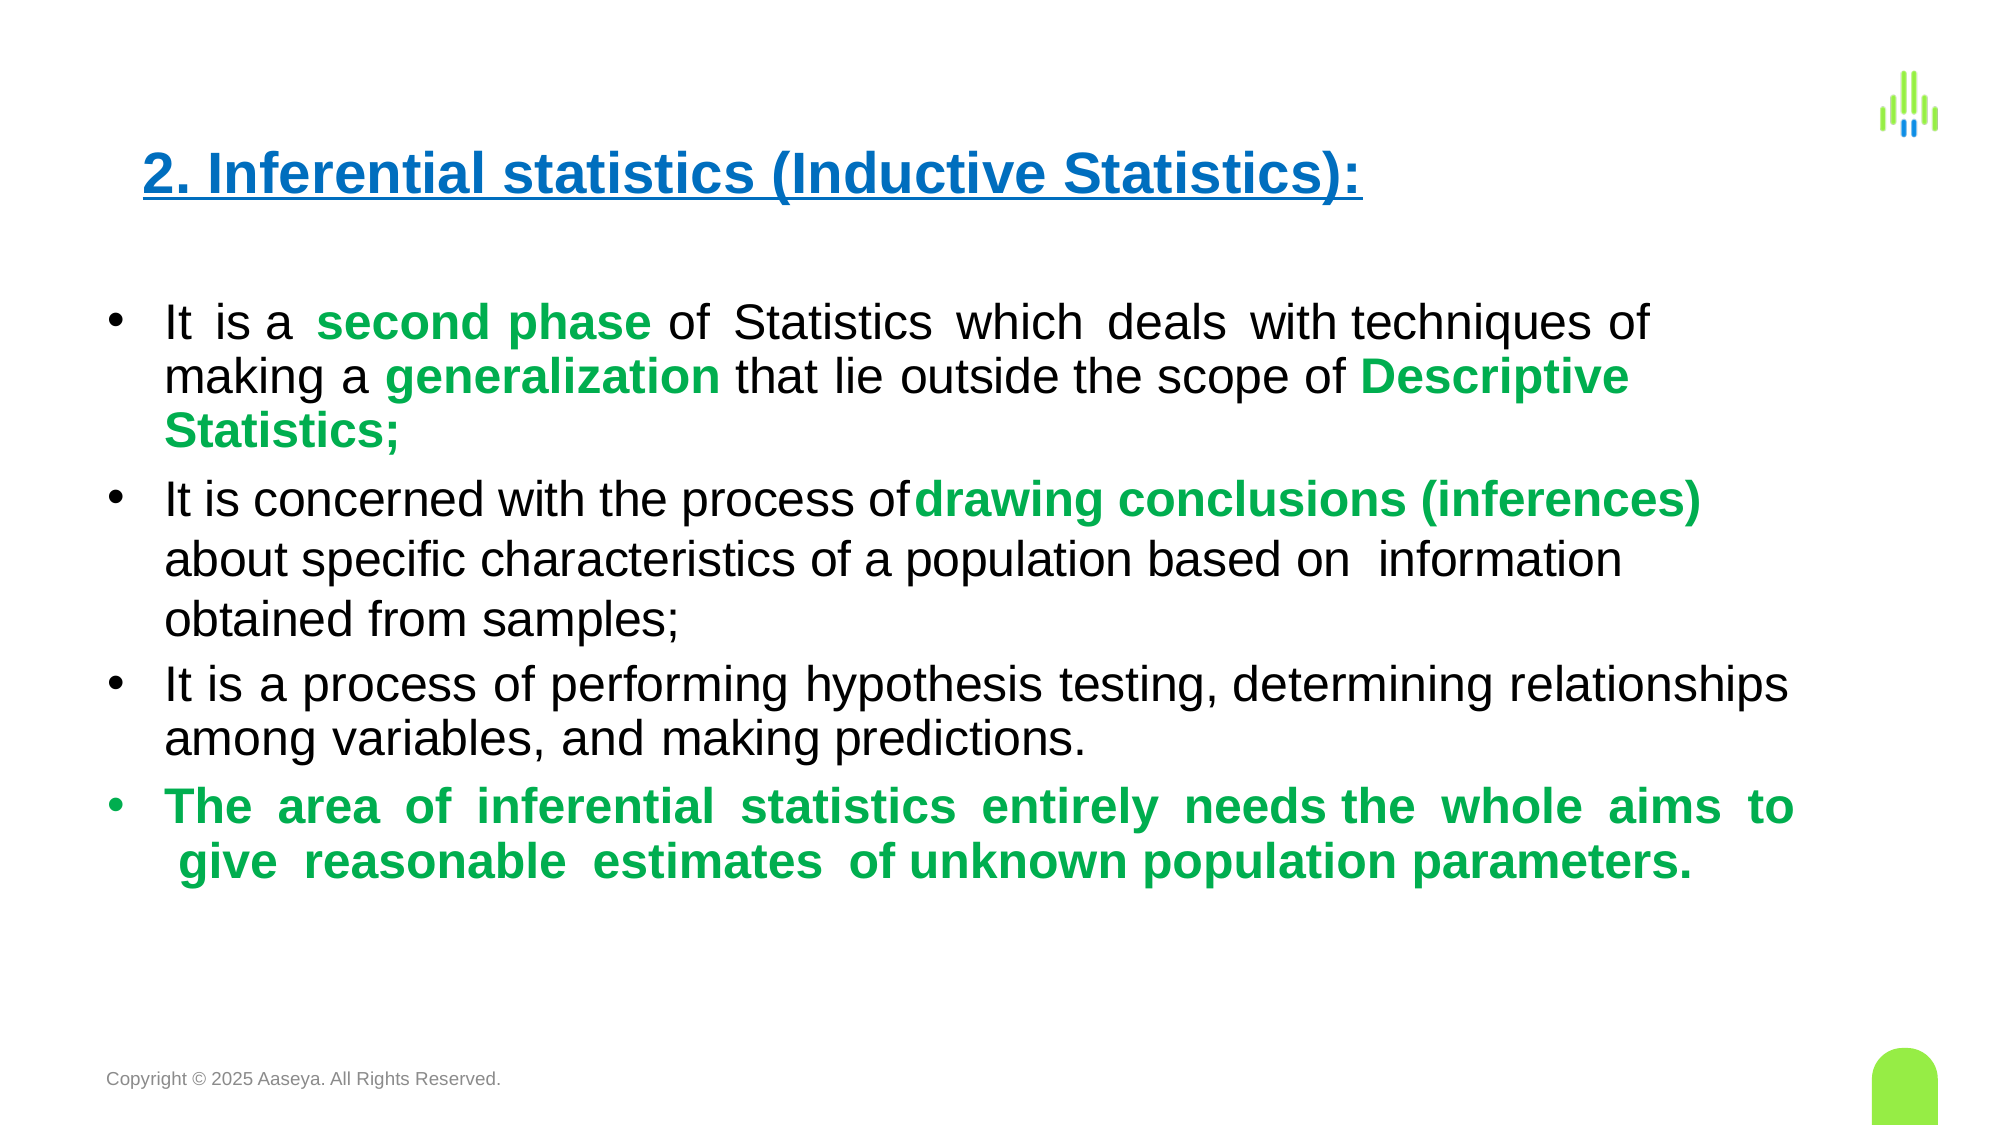

# 2. Inferential statistics (Inductive Statistics):
It is a second phase of Statistics which deals with techniques of making a generalization that lie outside the scope of Descriptive Statistics;
It is concerned with the process of	drawing conclusions (inferences) about specific characteristics of a population based on	 information obtained from samples;
It is a process of performing hypothesis testing, determining relationships among variables, and making predictions.
The  area  of  inferential  statistics  entirely  needs the  whole  aims  to  give  reasonable  estimates  of unknown population parameters.

Copyright © 2025 Aaseya. All Rights Reserved.